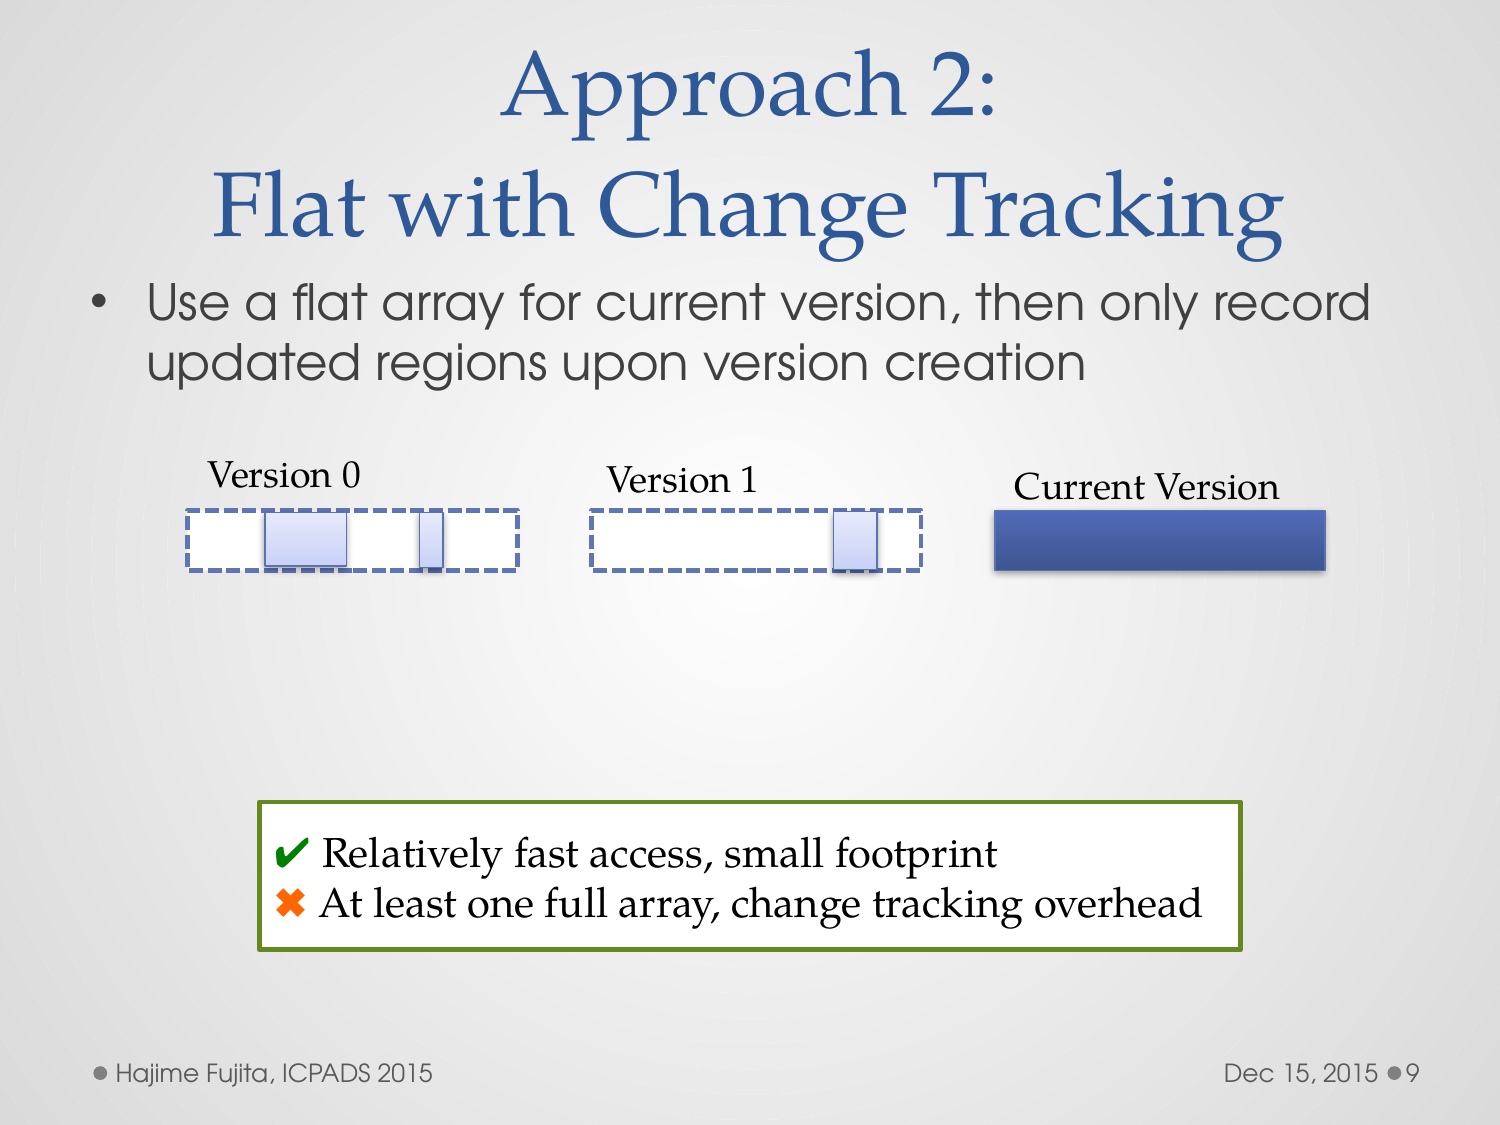

# Approach 2: Flat with Change Tracking
Use a flat array for current version, then only record updated regions upon version creation
Version 0
Version 1
Current Version

✔ Relatively fast access, small footprint
✖ At least one full array, change tracking overhead
Hajime Fujita, ICPADS 2015
Dec 15, 2015
9